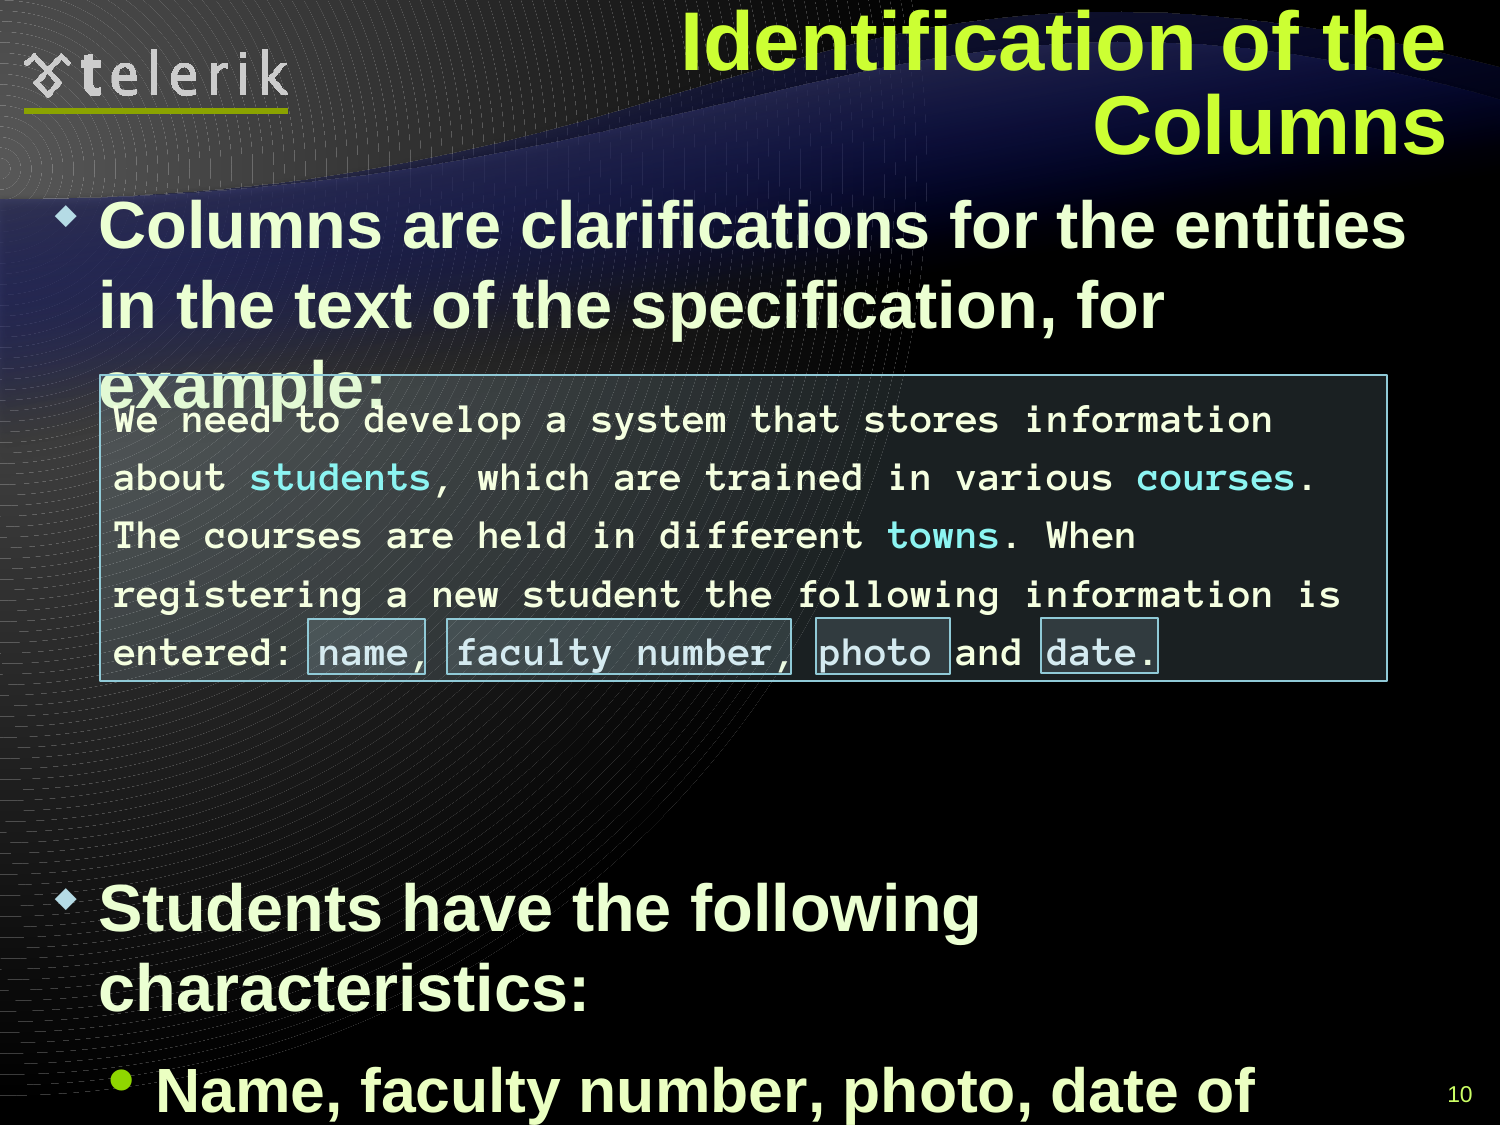

# Identification of the Columns
Columns are clarifications for the entities in the text of the specification, for example:

Students have the following characteristics:
Name, faculty number, photo, date of enlistment and a list of courses they visit
We need to develop a system that stores information about students, which are trained in various courses. The courses are held in different towns. When registering a new student the following information is entered: name, faculty number, photo and date.

10